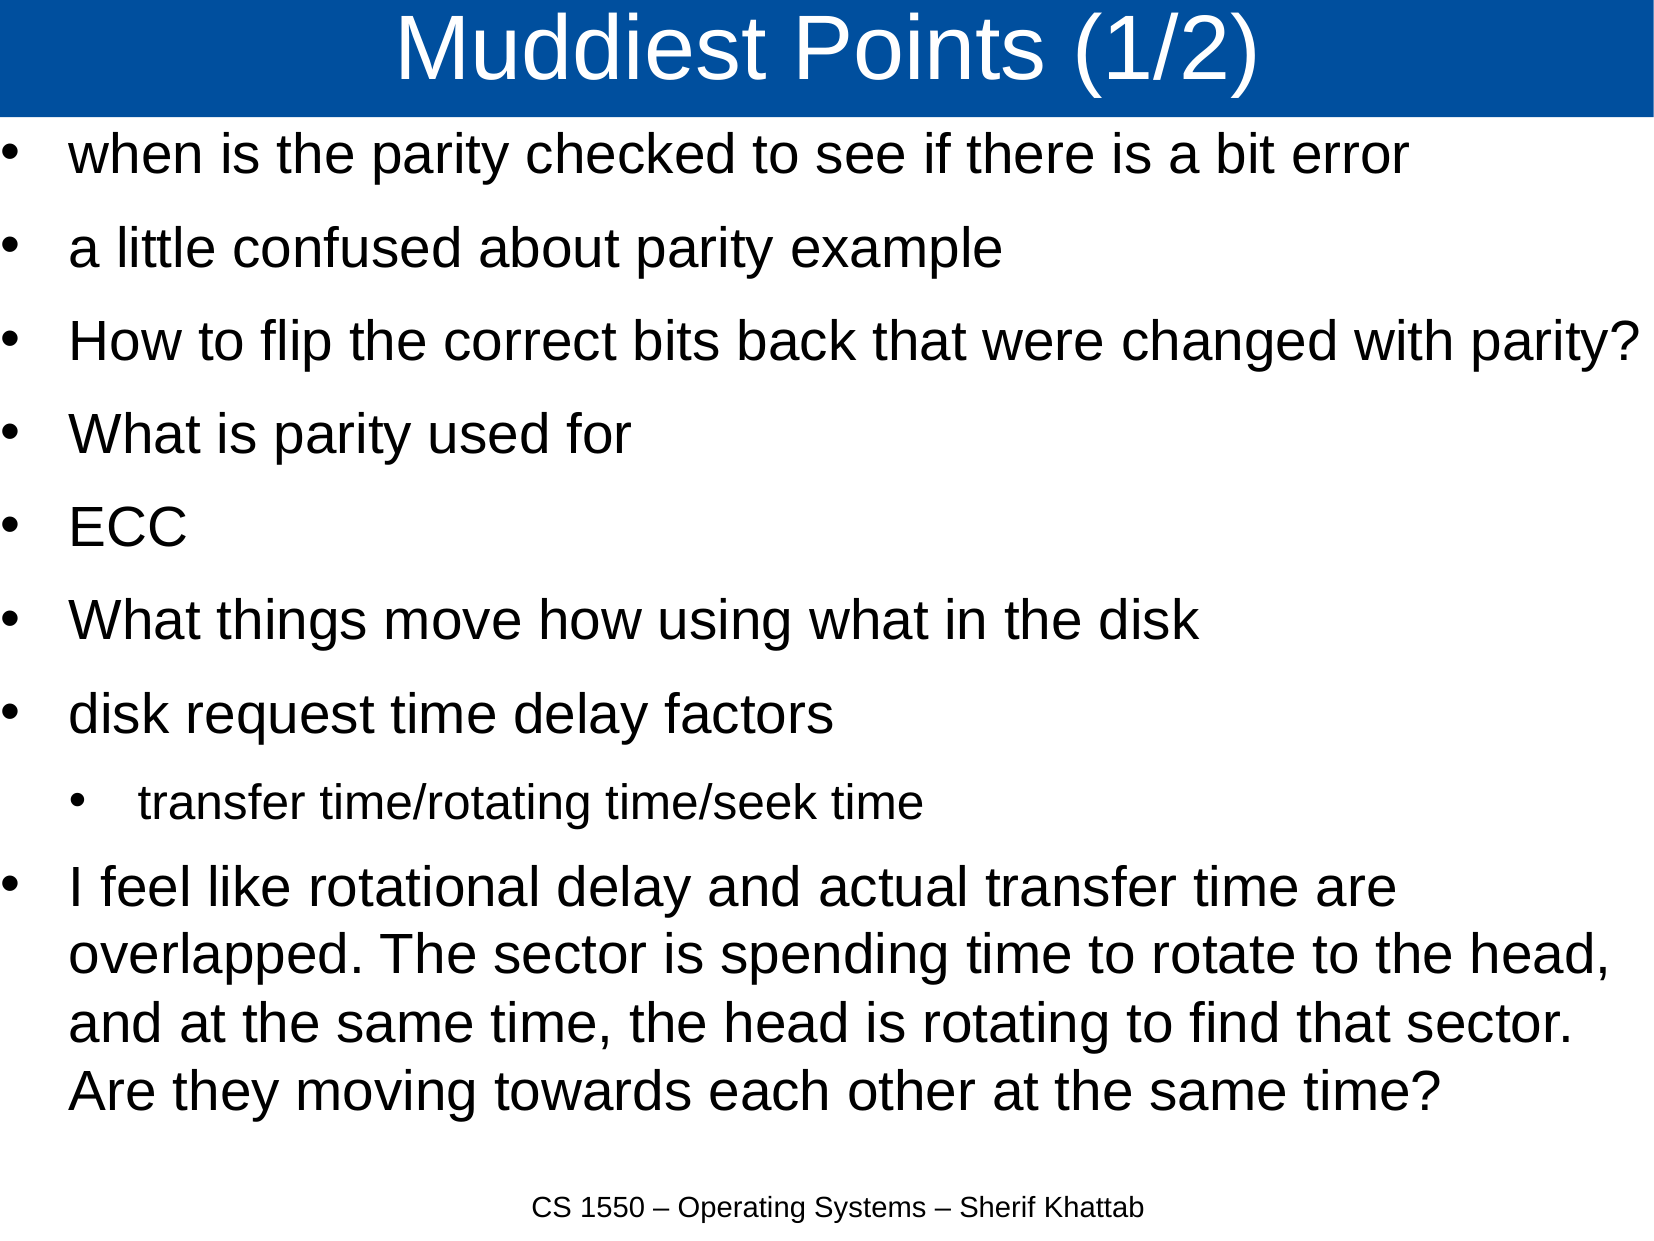

# Muddiest Points (1/2)
when is the parity checked to see if there is a bit error
a little confused about parity example
How to flip the correct bits back that were changed with parity?
What is parity used for
ECC
What things move how using what in the disk
disk request time delay factors
transfer time/rotating time/seek time
I feel like rotational delay and actual transfer time are overlapped. The sector is spending time to rotate to the head, and at the same time, the head is rotating to find that sector. Are they moving towards each other at the same time?
CS 1550 – Operating Systems – Sherif Khattab